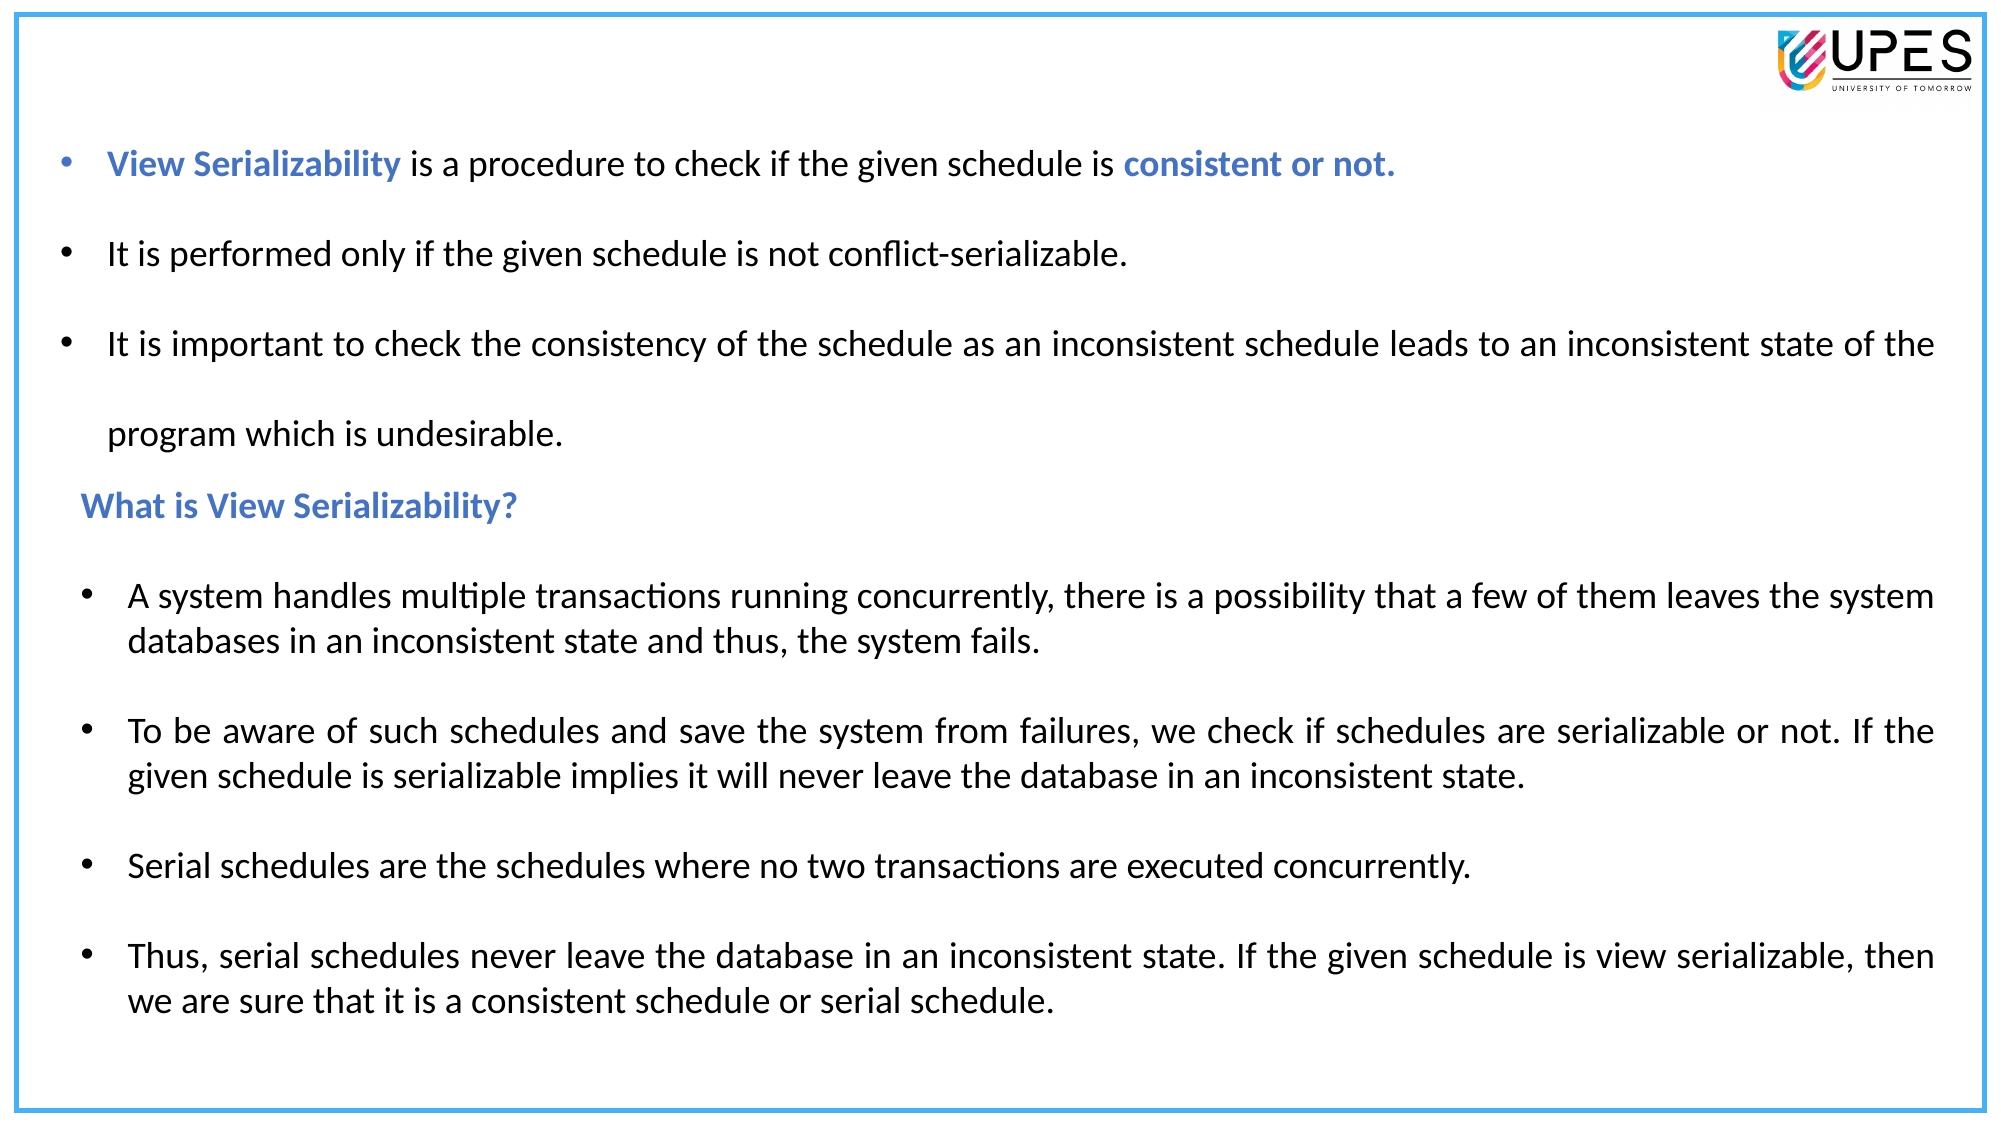

View Serializability is a procedure to check if the given schedule is consistent or not.
It is performed only if the given schedule is not conflict-serializable.
It is important to check the consistency of the schedule as an inconsistent schedule leads to an inconsistent state of the program which is undesirable.
What is View Serializability?

A system handles multiple transactions running concurrently, there is a possibility that a few of them leaves the system databases in an inconsistent state and thus, the system fails.

To be aware of such schedules and save the system from failures, we check if schedules are serializable or not. If the given schedule is serializable implies it will never leave the database in an inconsistent state.

Serial schedules are the schedules where no two transactions are executed concurrently.

Thus, serial schedules never leave the database in an inconsistent state. If the given schedule is view serializable, then we are sure that it is a consistent schedule or serial schedule.